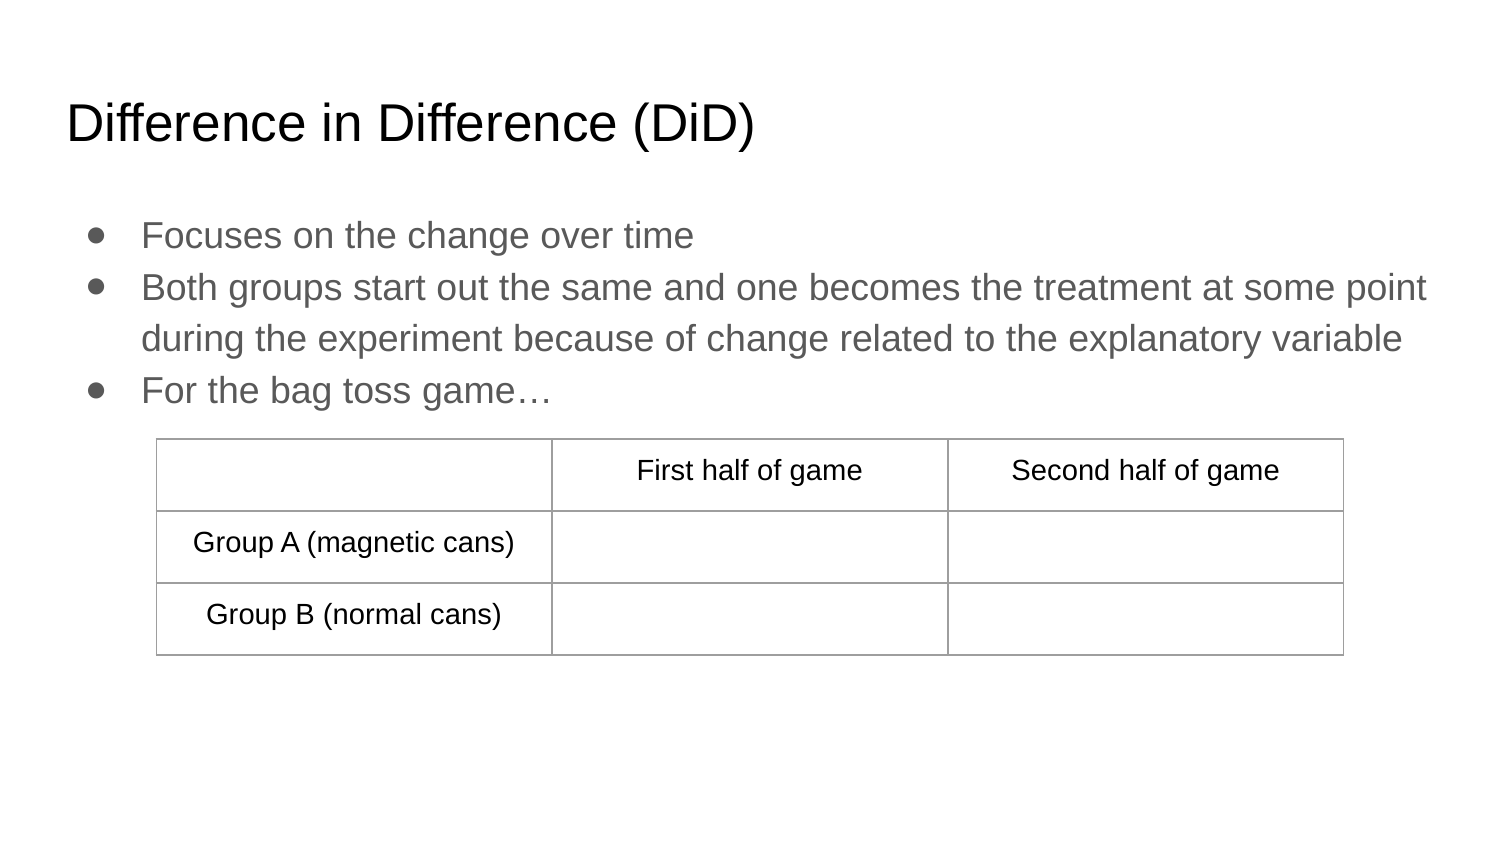

# Difference in Difference (DiD)
Focuses on the change over time
Both groups start out the same and one becomes the treatment at some point during the experiment because of change related to the explanatory variable
For the bag toss game…

|  | First half of game | Second half of game |
| --- | --- | --- |
| Group A (magnetic cans) |  |  |
| Group B (normal cans) |  |  |